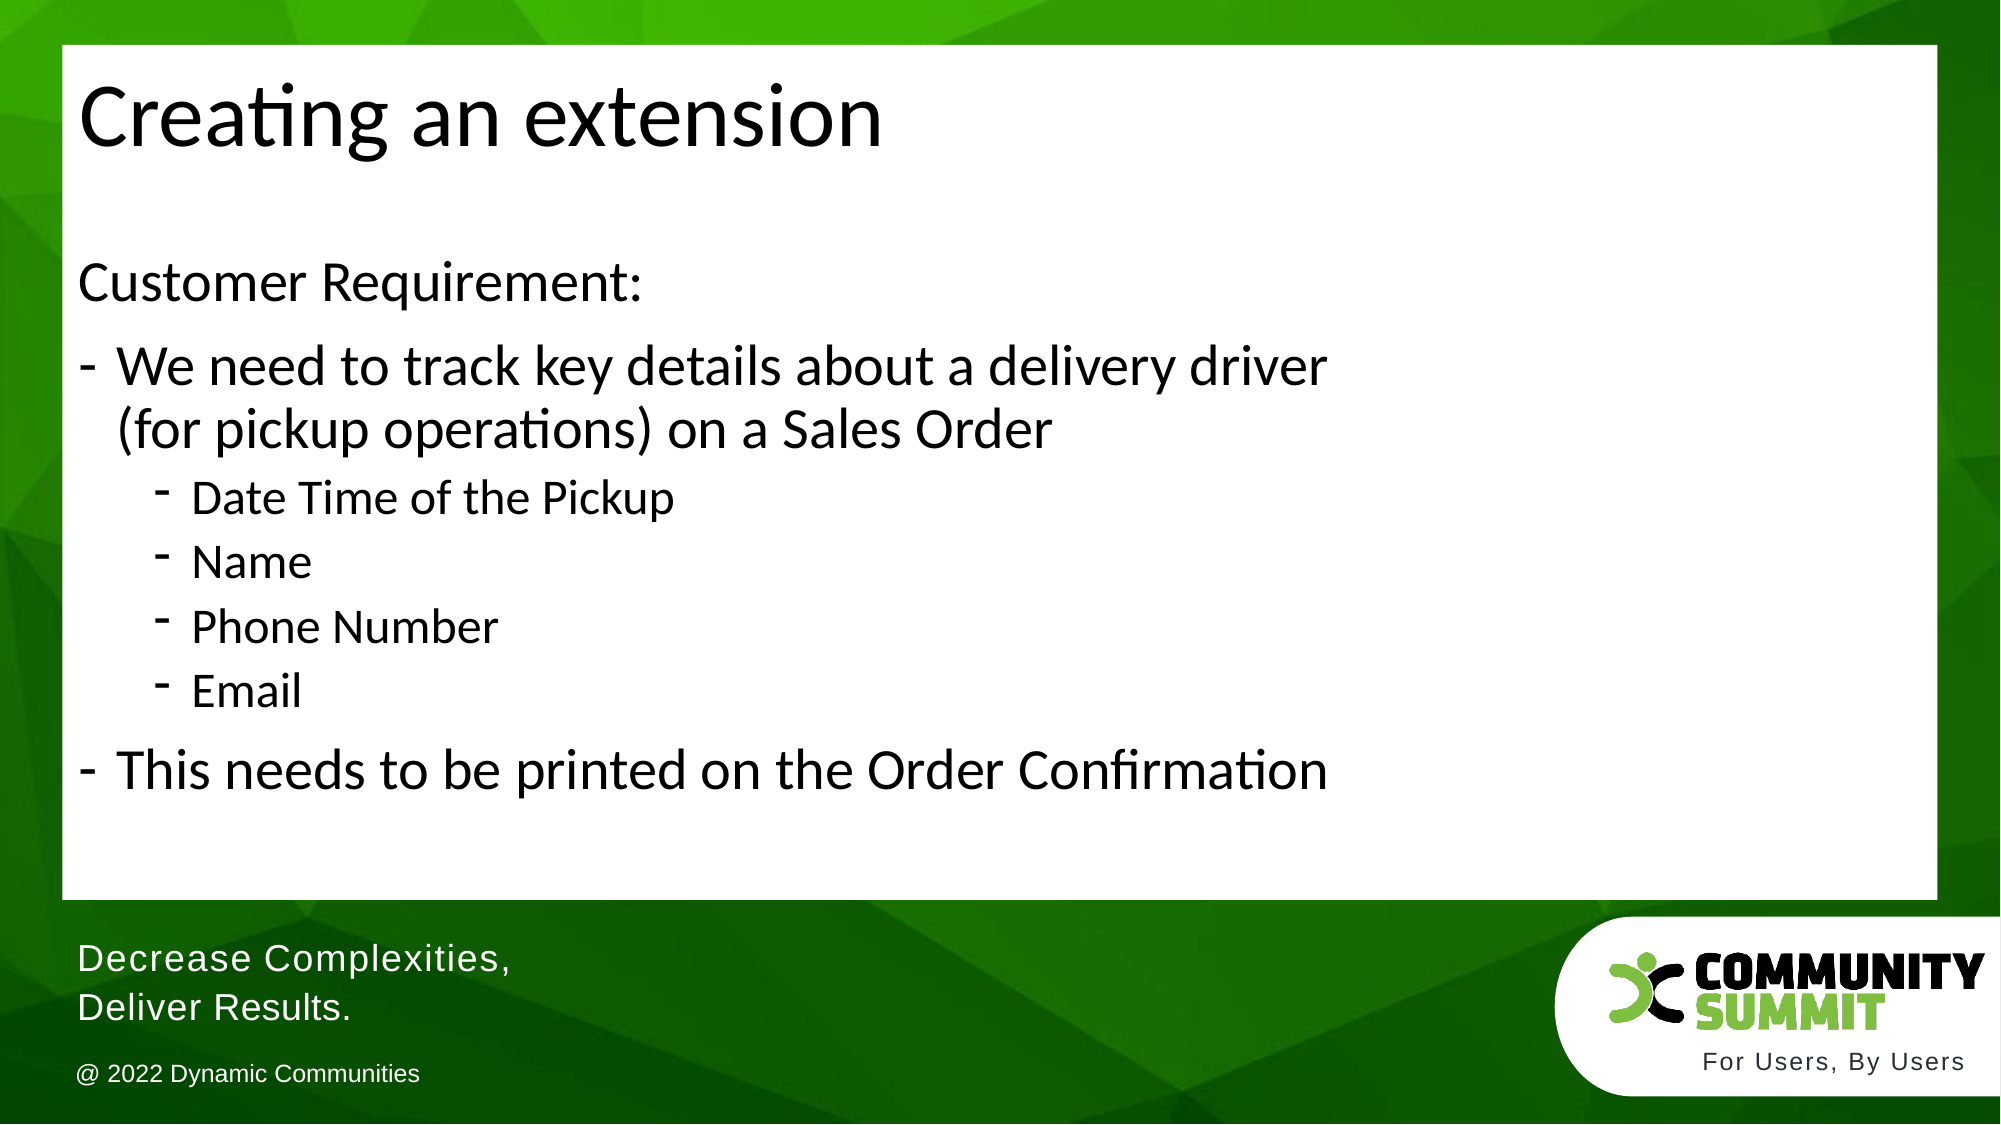

Creating an extension
Customer Requirement:
We need to track key details about a delivery driver (for pickup operations) on a Sales Order
Date Time of the Pickup
Name
Phone Number
Email
This needs to be printed on the Order Confirmation